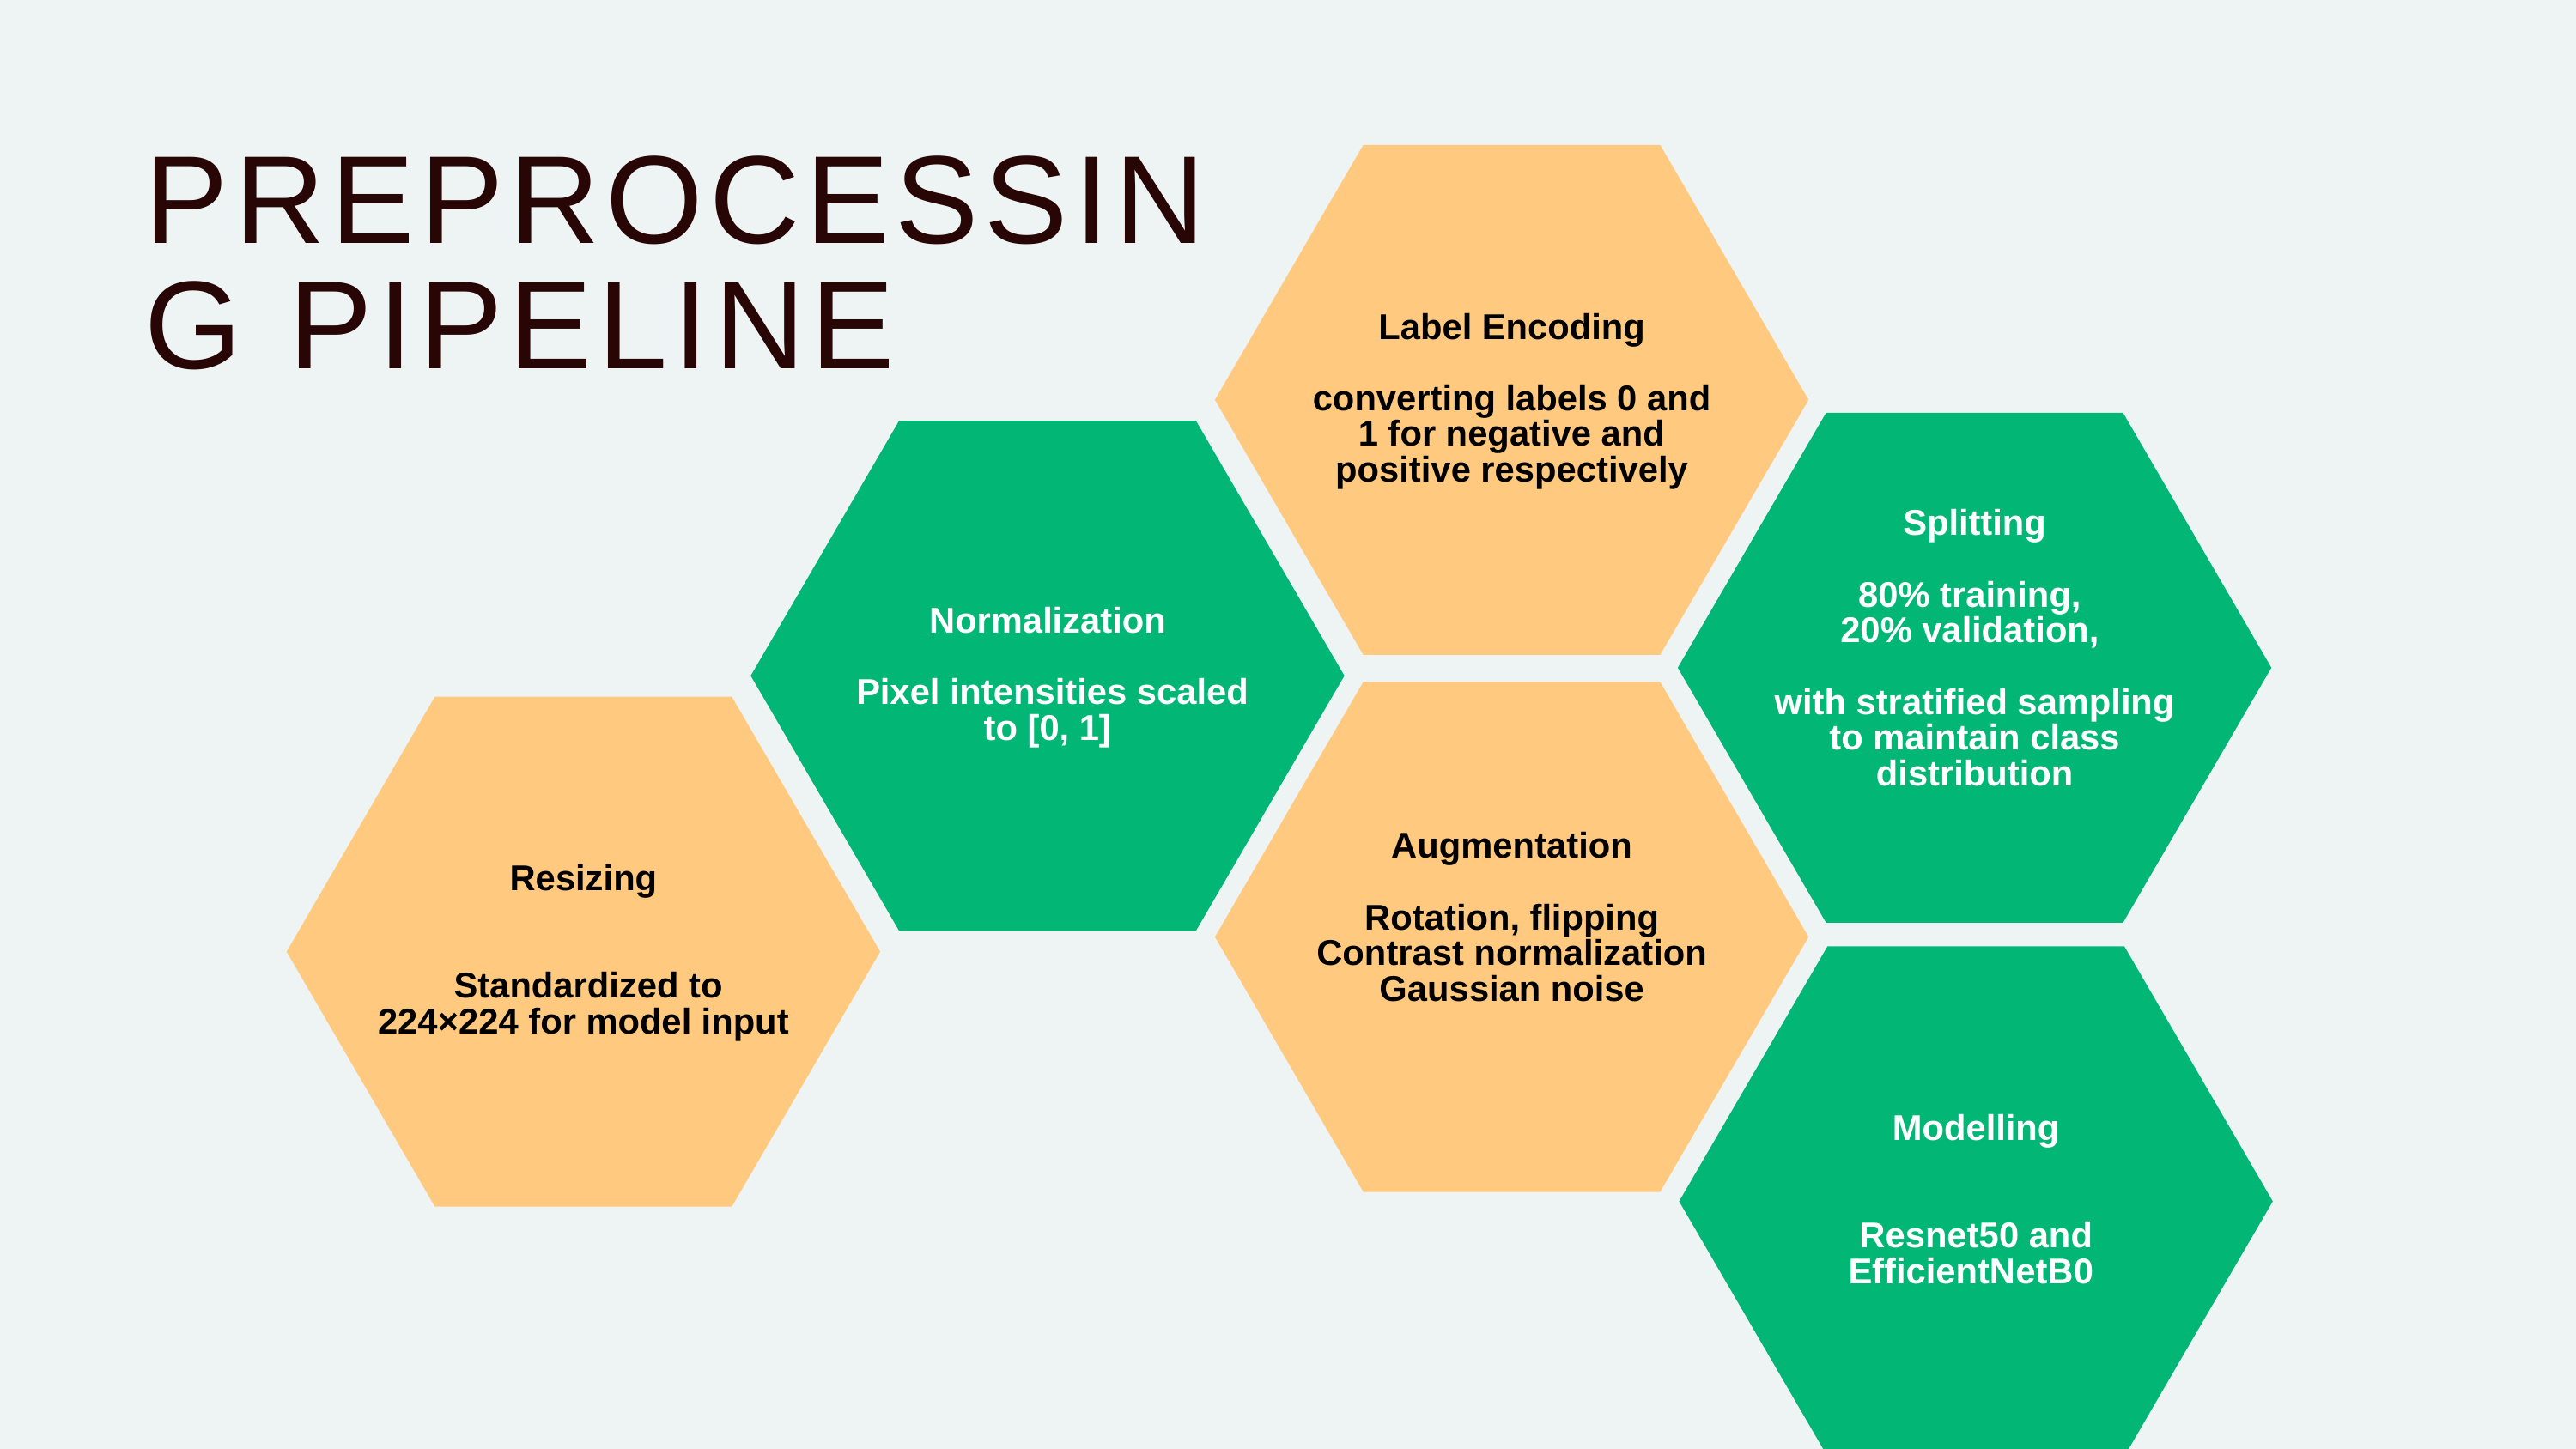

PREPROCESSING PIPELINE

Label Encoding

converting labels 0 and 1 for negative and positive respectively

Splitting

80% training,
20% validation,

with stratified sampling to maintain class distribution

Normalization

 Pixel intensities scaled to [0, 1]

Augmentation

Rotation, flipping
Contrast normalization
Gaussian noise

Resizing

 Standardized to 224×224 for model input

Modelling

Resnet50 and
EfficientNetB0